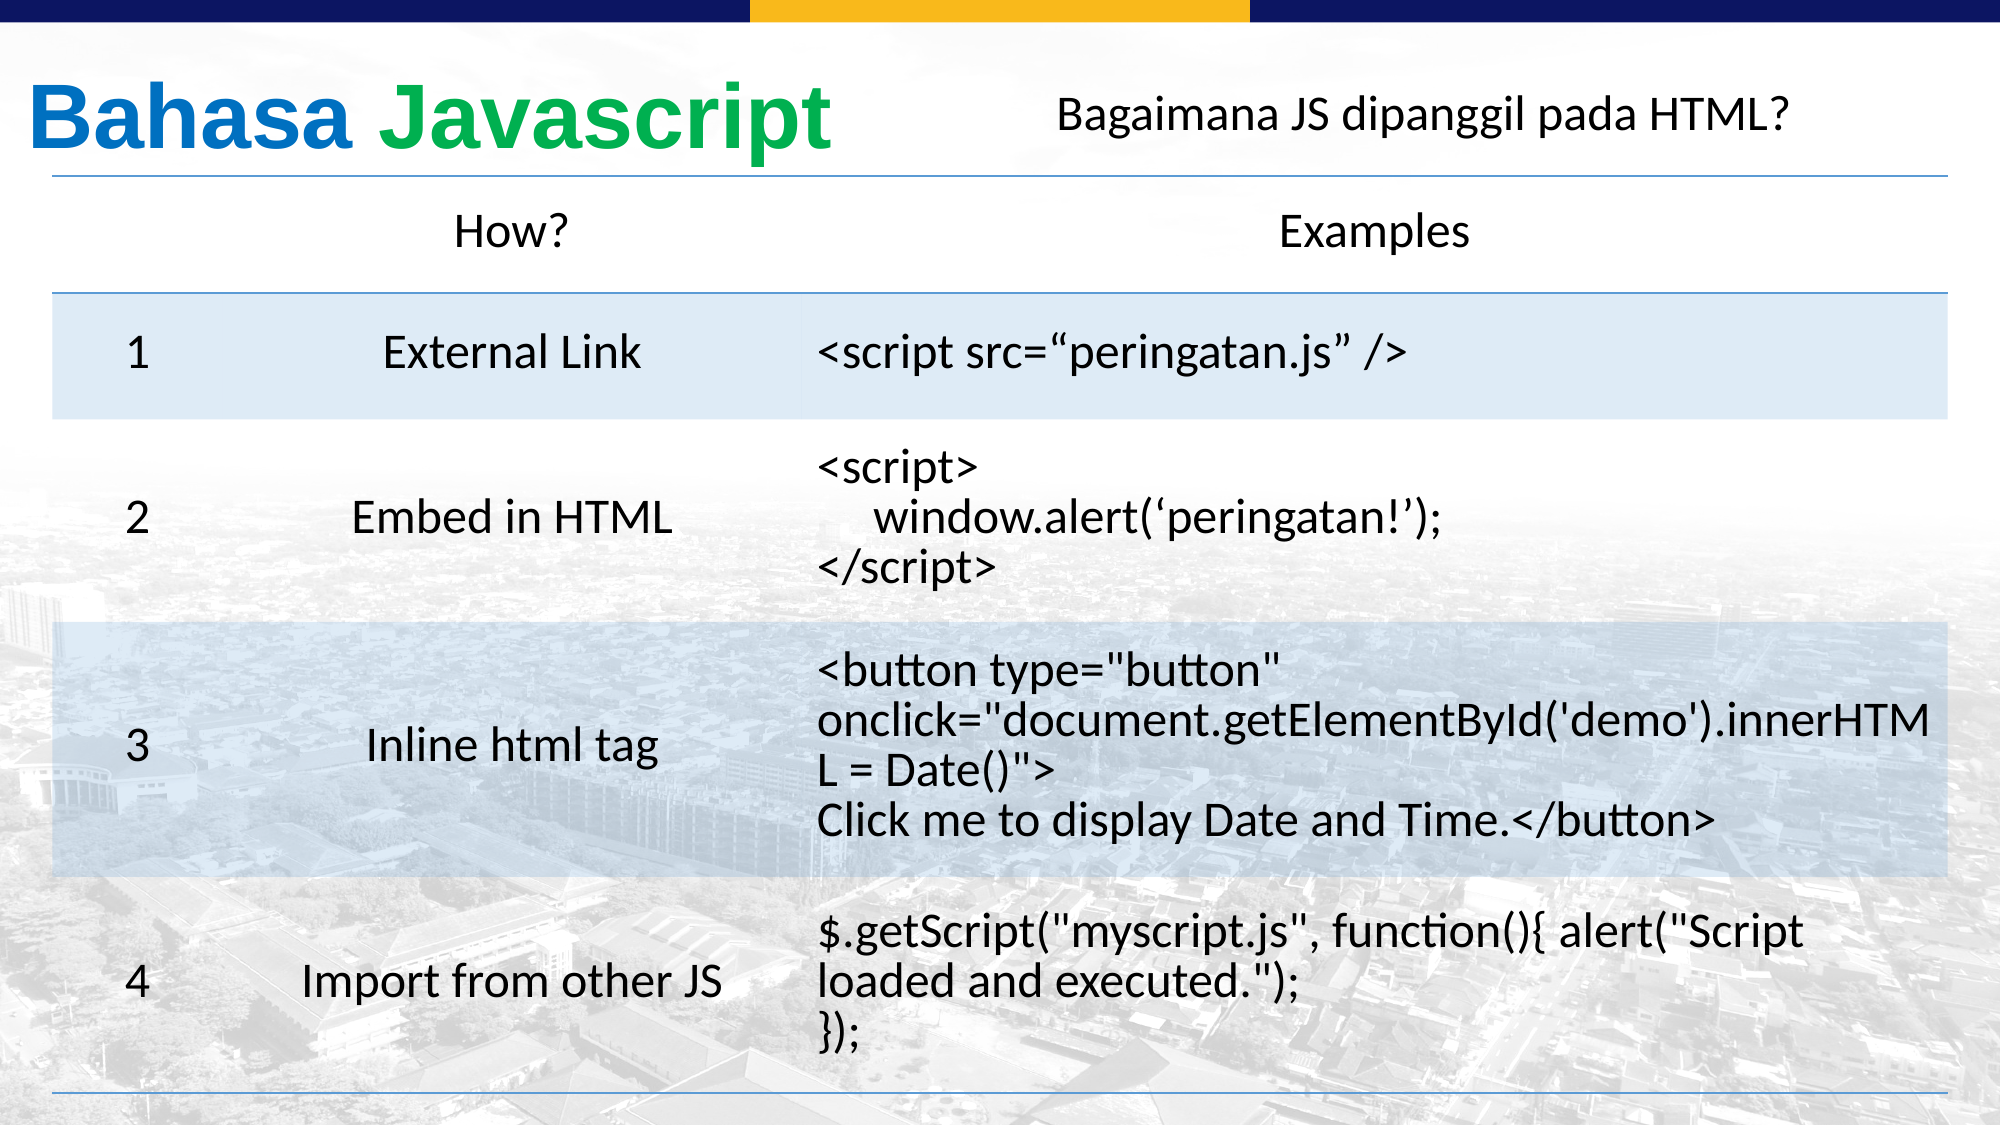

Bahasa Javascript
Bagaimana JS dipanggil pada HTML?
|  | How? | Examples |
| --- | --- | --- |
| 1 | External Link | <script src=“peringatan.js” /> |
| 2 | Embed in HTML | <script> window.alert(‘peringatan!’); </script> |
| 3 | Inline html tag | <button type="button" onclick="document.getElementById('demo').innerHTML = Date()"> Click me to display Date and Time.</button> |
| 4 | Import from other JS | $.getScript("myscript.js", function(){ alert("Script loaded and executed."); }); |